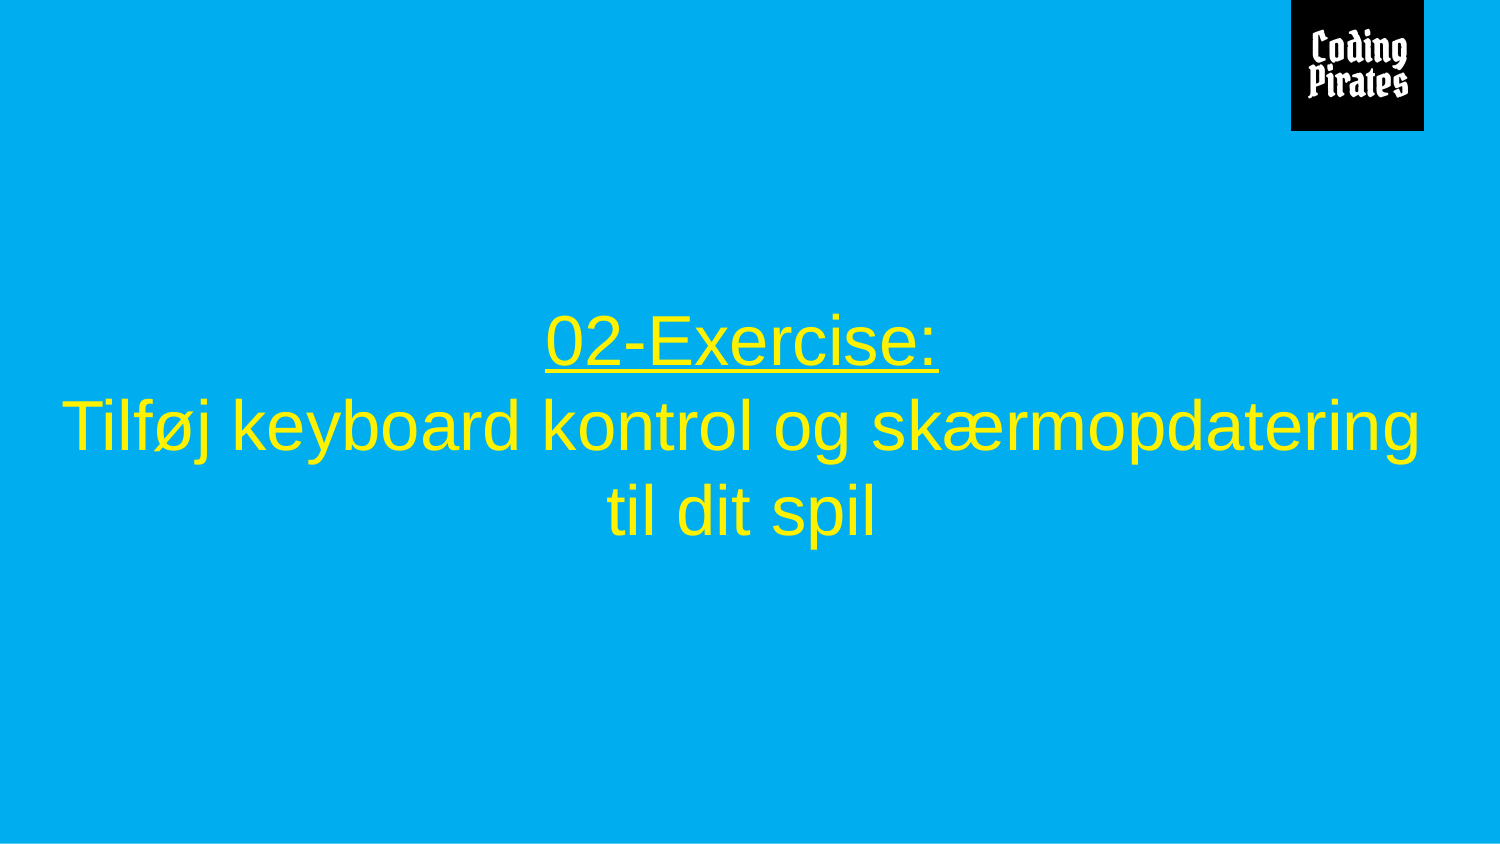

# 02-Exercise:
Tilføj keyboard kontrol og skærmopdatering til dit spil